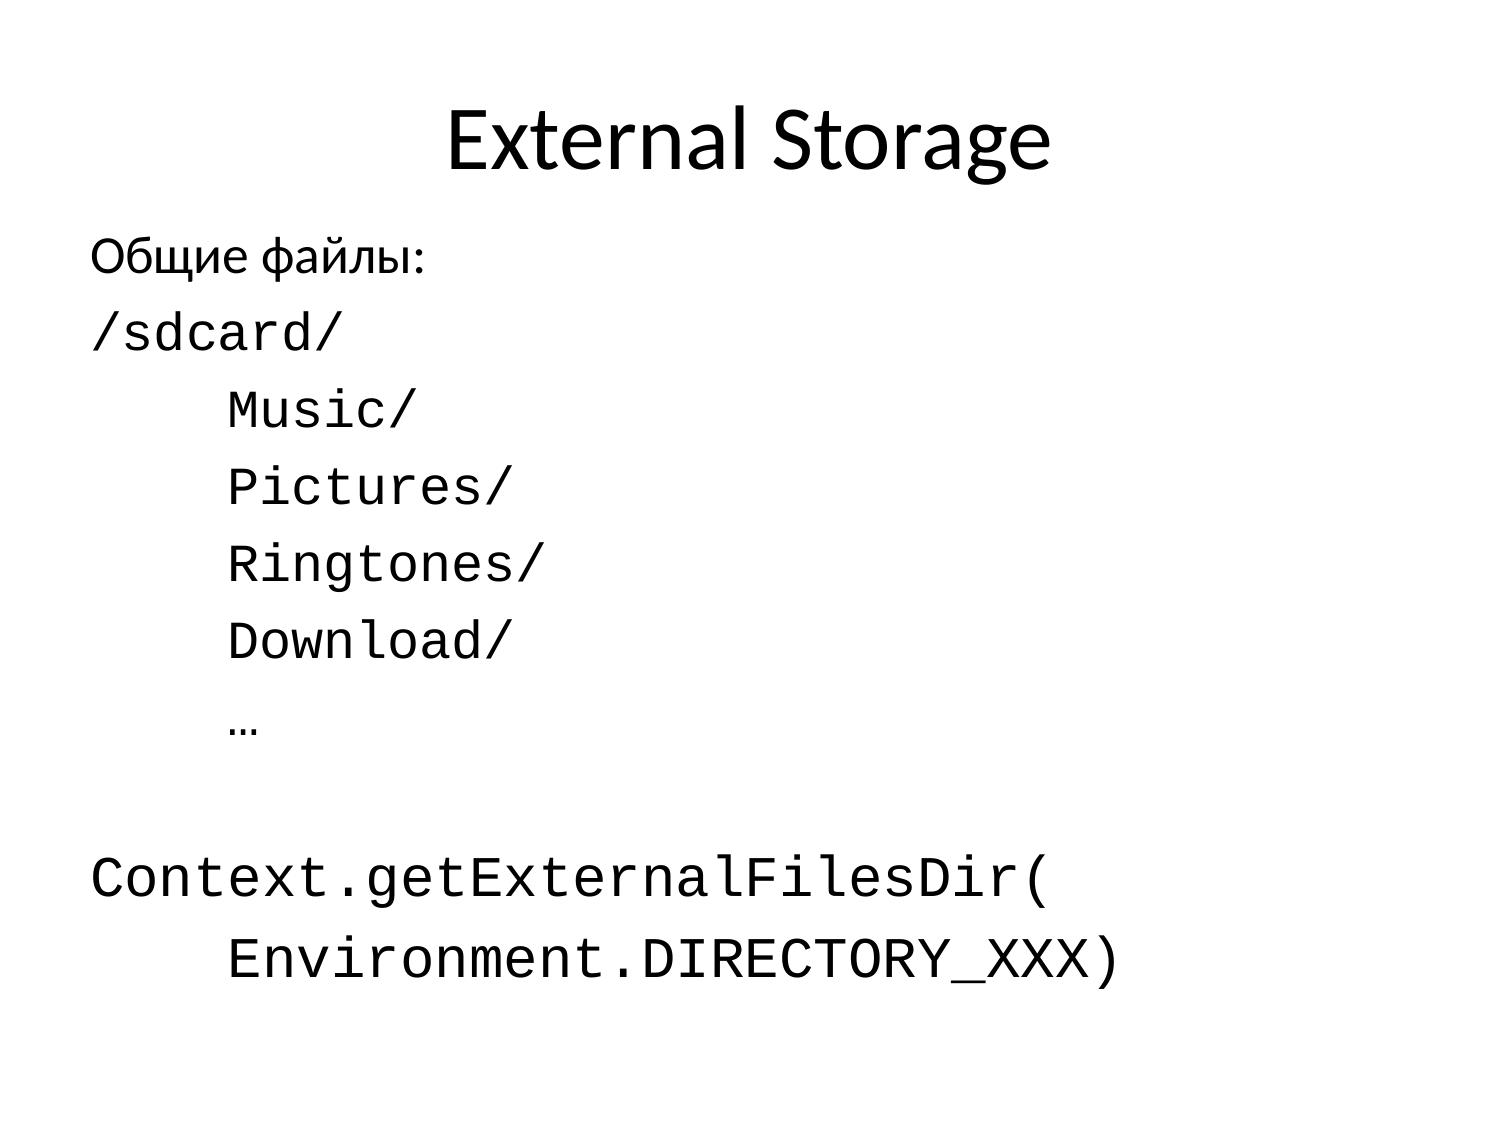

# External Storage
Общие файлы:
/sdcard/
	Music/
	Pictures/
	Ringtones/
	Download/
	…

Context.getExternalFilesDir(
   		Environment.DIRECTORY_XXX)